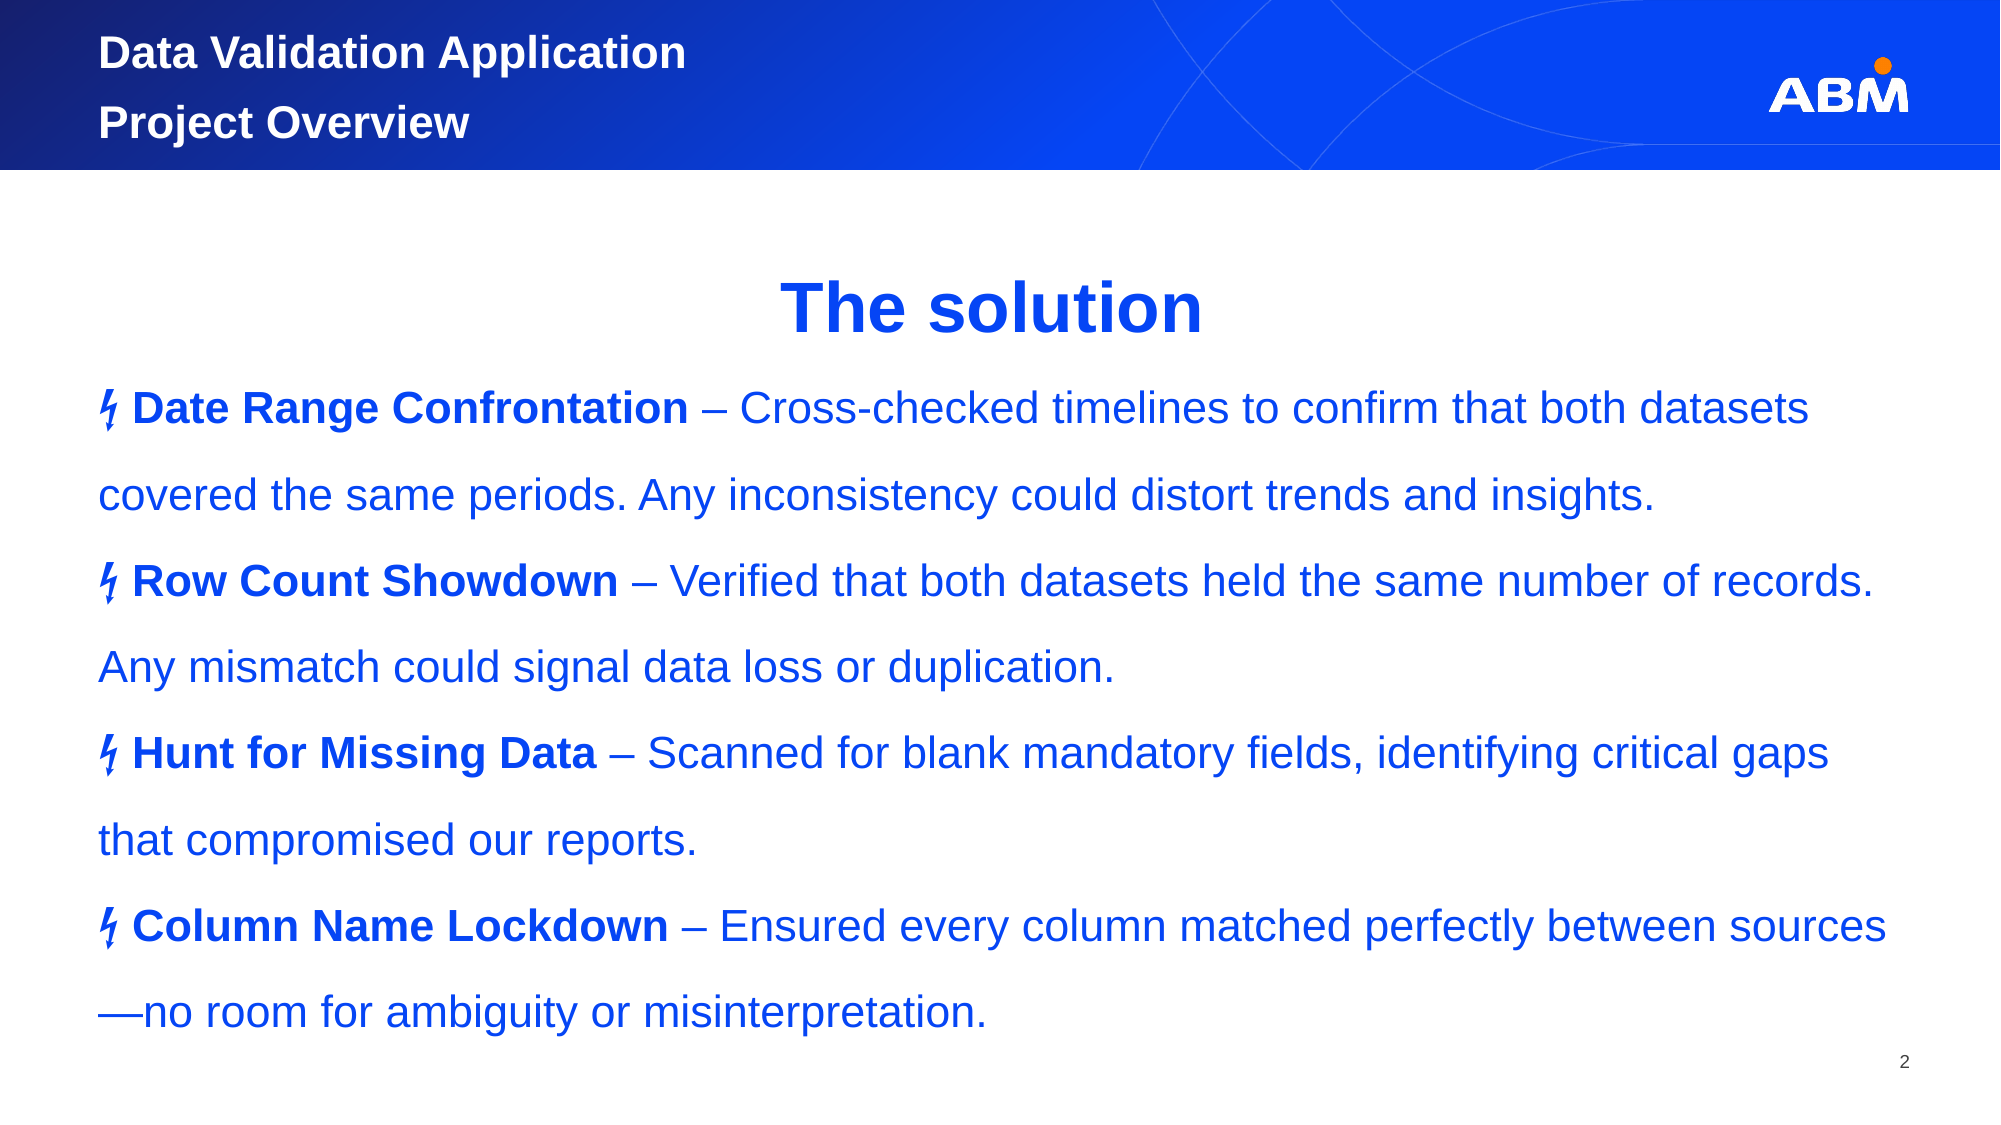

Data Validation Application
Project Overview
The solution
⚡ Date Range Confrontation – Cross-checked timelines to confirm that both datasets covered the same periods. Any inconsistency could distort trends and insights.
⚡ Row Count Showdown – Verified that both datasets held the same number of records. Any mismatch could signal data loss or duplication.
⚡ Hunt for Missing Data – Scanned for blank mandatory fields, identifying critical gaps that compromised our reports.
⚡ Column Name Lockdown – Ensured every column matched perfectly between sources—no room for ambiguity or misinterpretation.